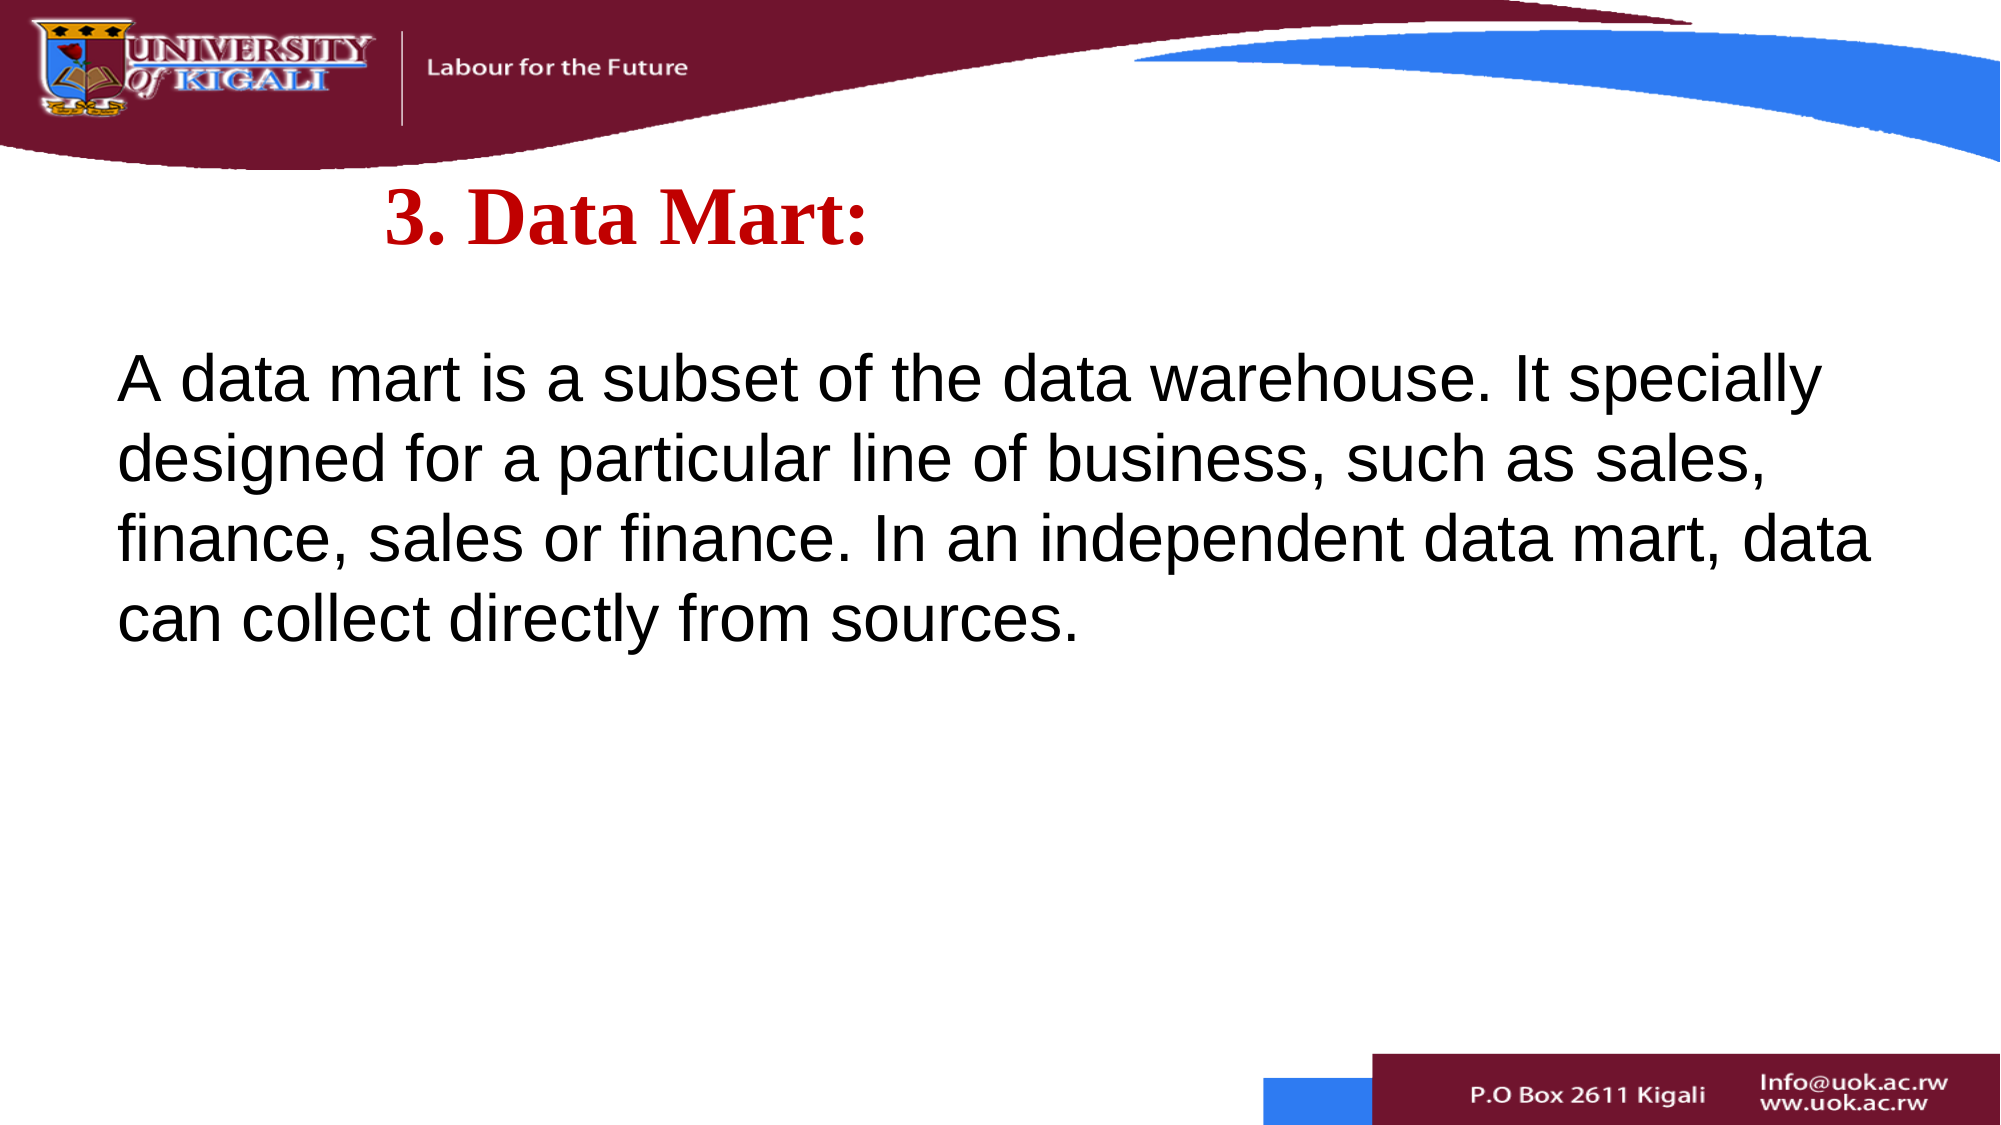

# 3. Data Mart:
A data mart is a subset of the data warehouse. It specially designed for a particular line of business, such as sales, finance, sales or finance. In an independent data mart, data can collect directly from sources.